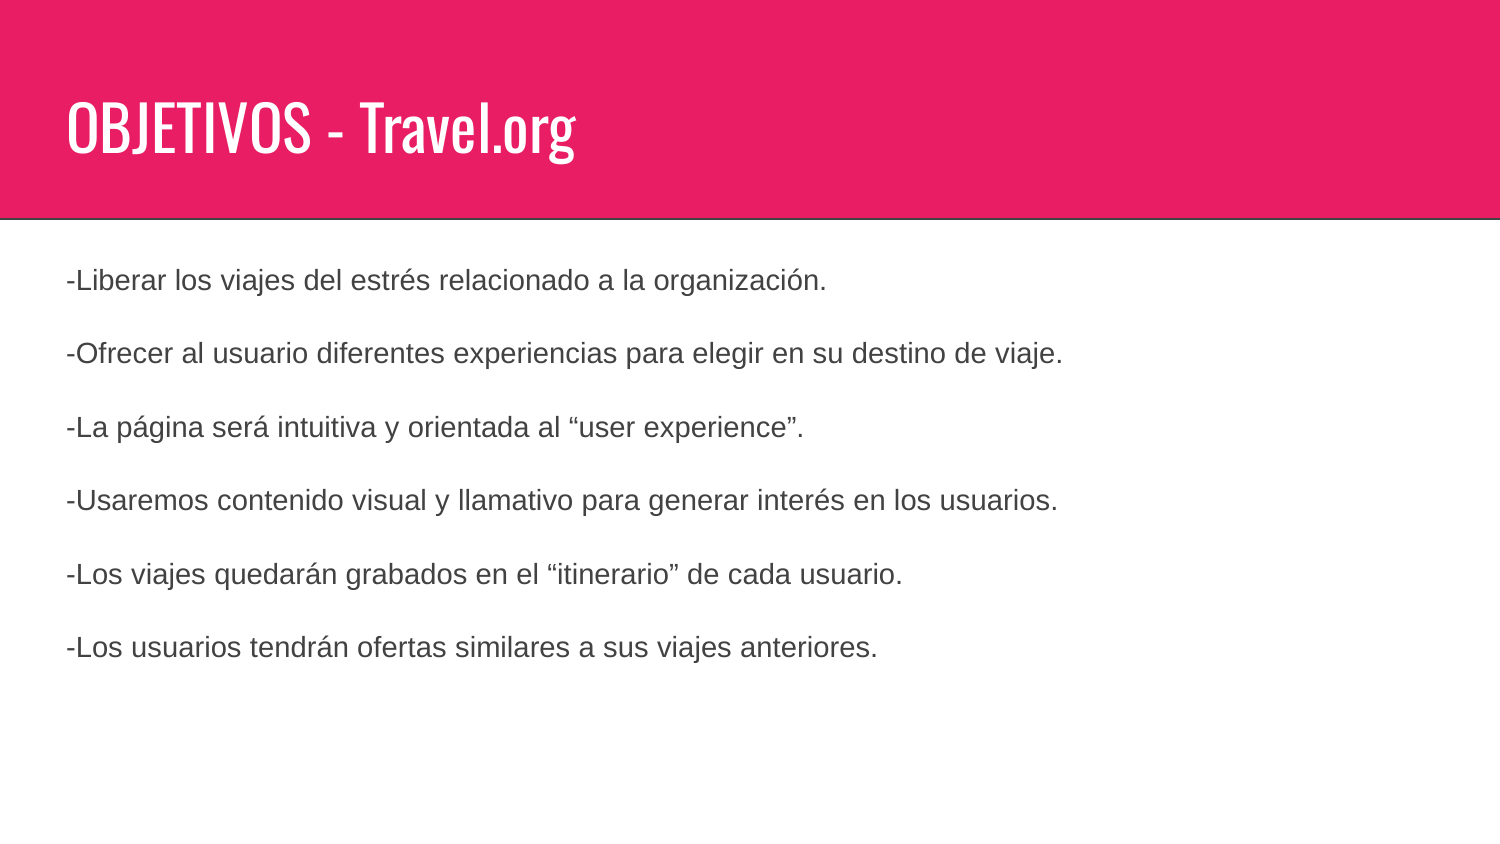

# OBJETIVOS - Travel.org
-Liberar los viajes del estrés relacionado a la organización.
-Ofrecer al usuario diferentes experiencias para elegir en su destino de viaje.
-La página será intuitiva y orientada al “user experience”.
-Usaremos contenido visual y llamativo para generar interés en los usuarios.
-Los viajes quedarán grabados en el “itinerario” de cada usuario.
-Los usuarios tendrán ofertas similares a sus viajes anteriores.